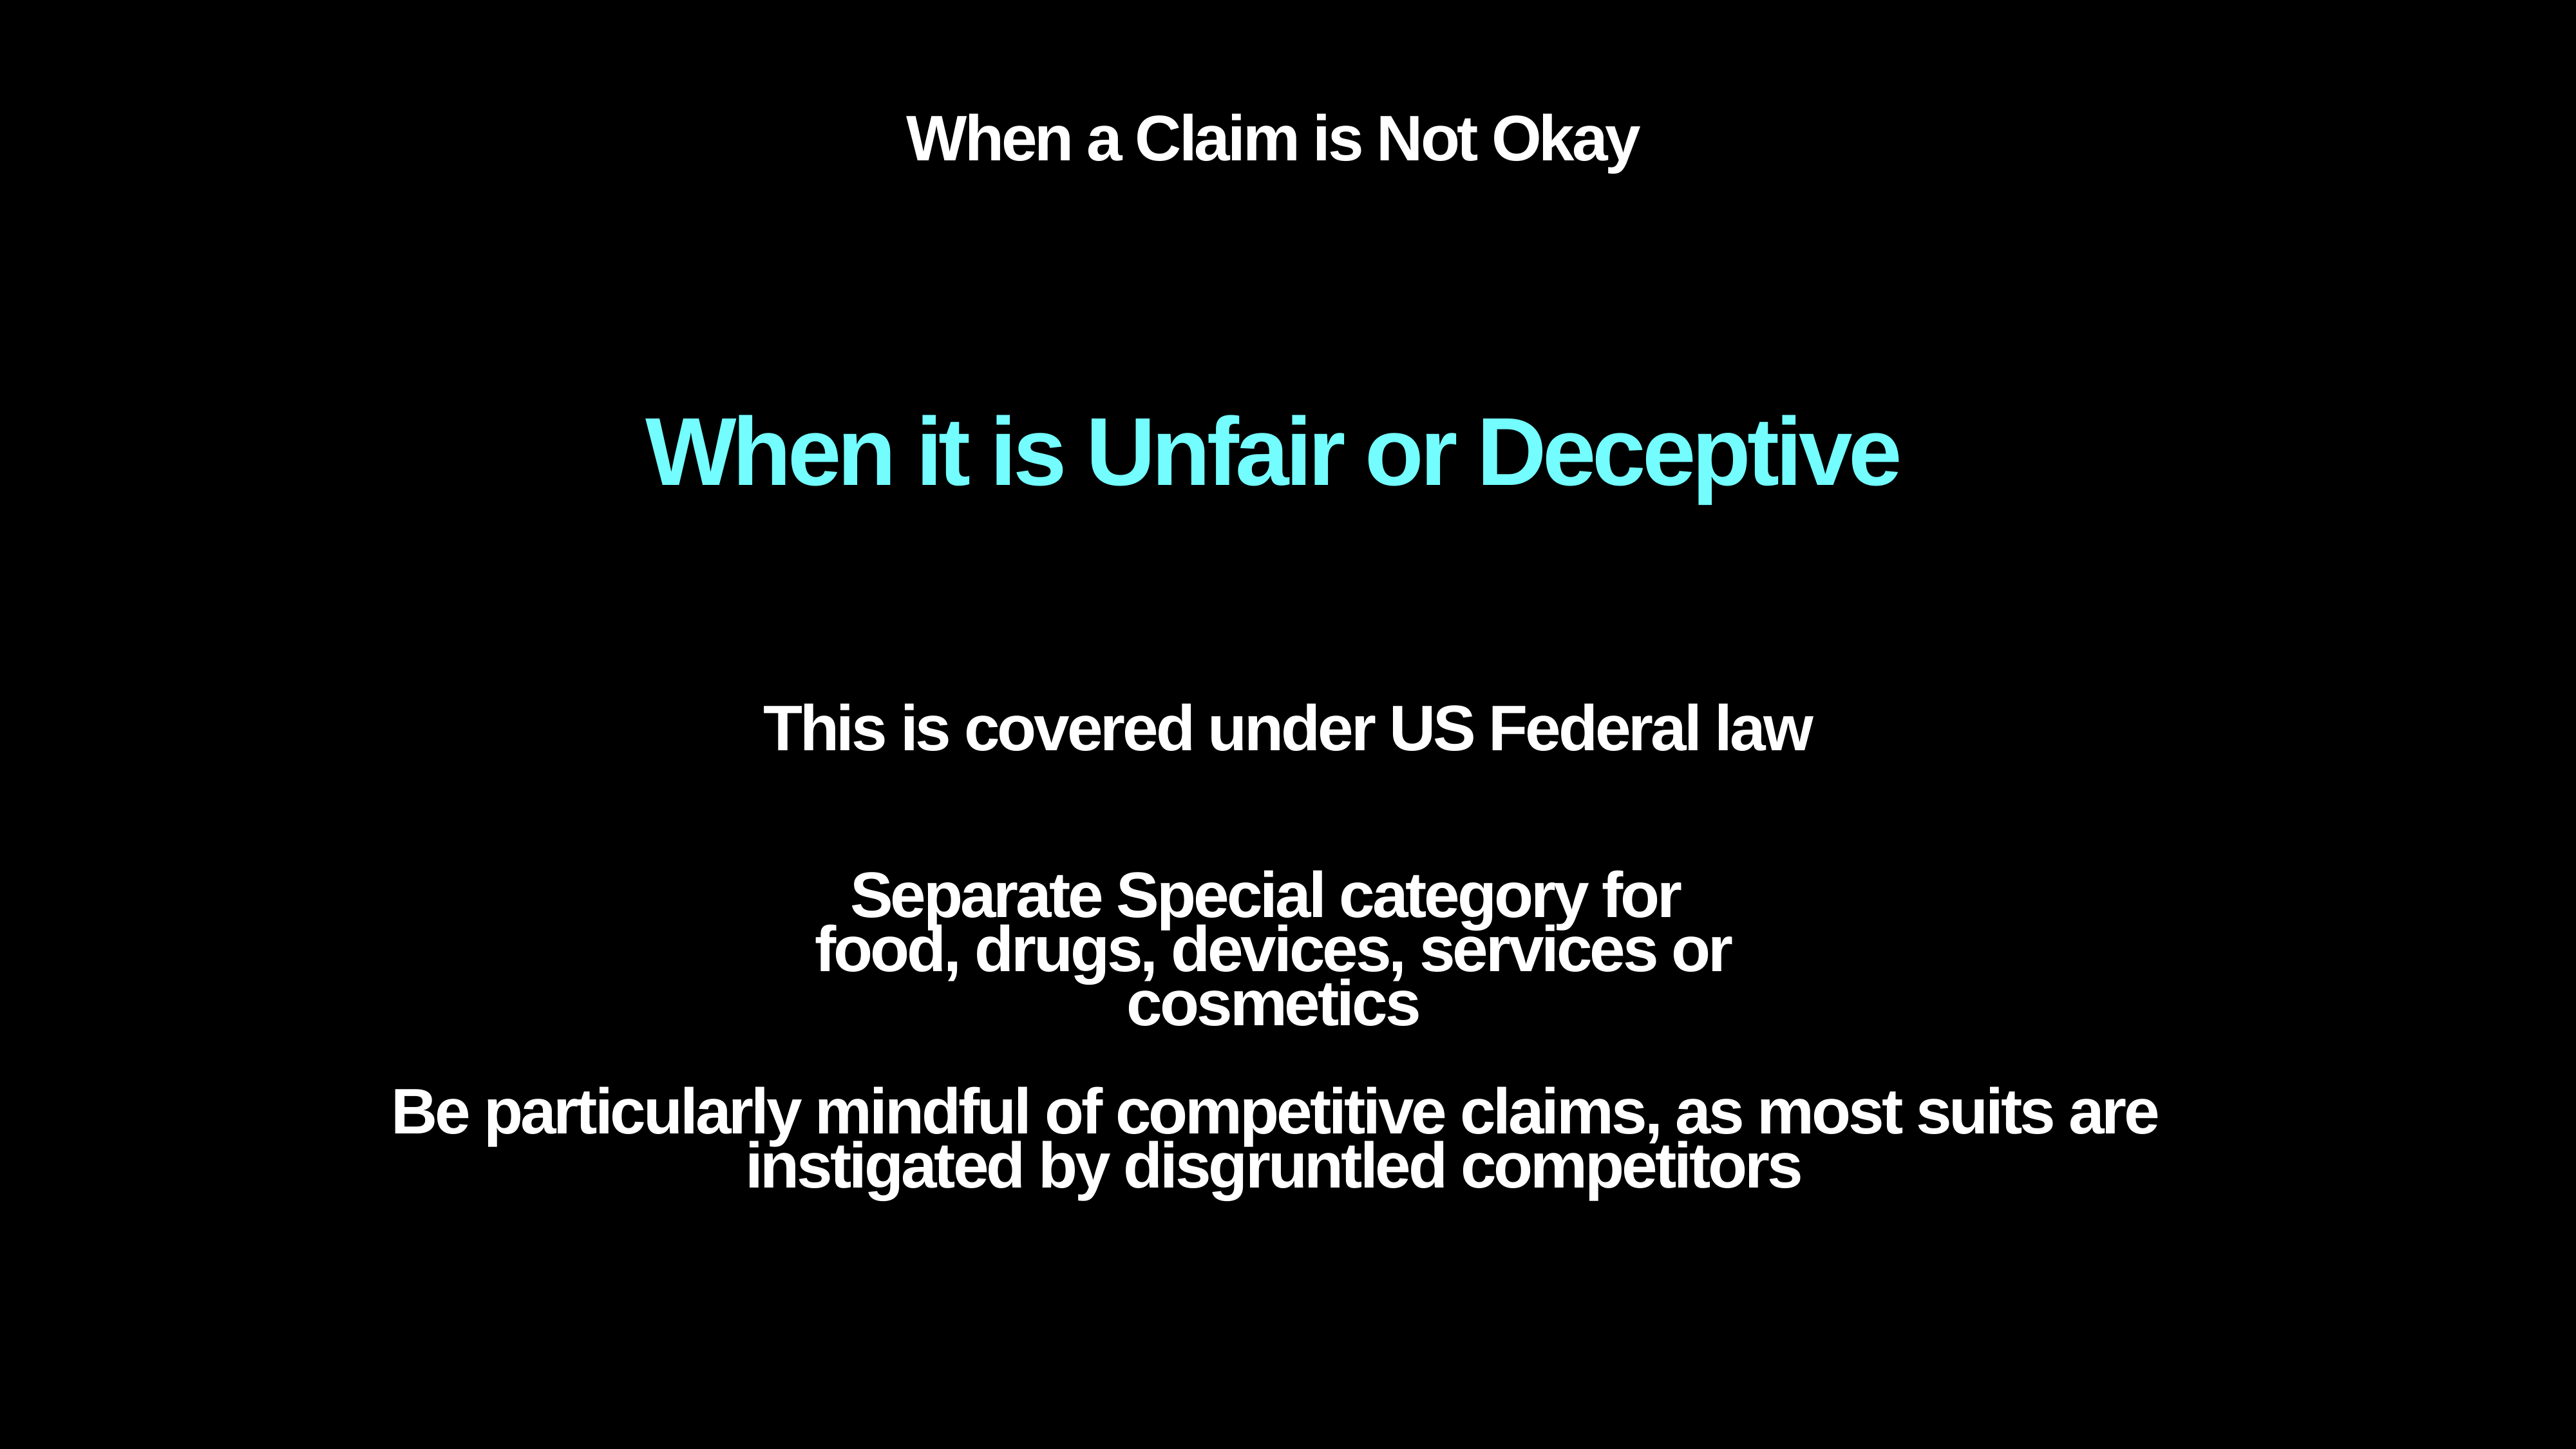

When a Claim is Not Okay
When it is Unfair or Deceptive
This is covered under US Federal law
Separate Special category for
food, drugs, devices, services or
cosmetics

Be particularly mindful of competitive claims, as most suits are instigated by disgruntled competitors